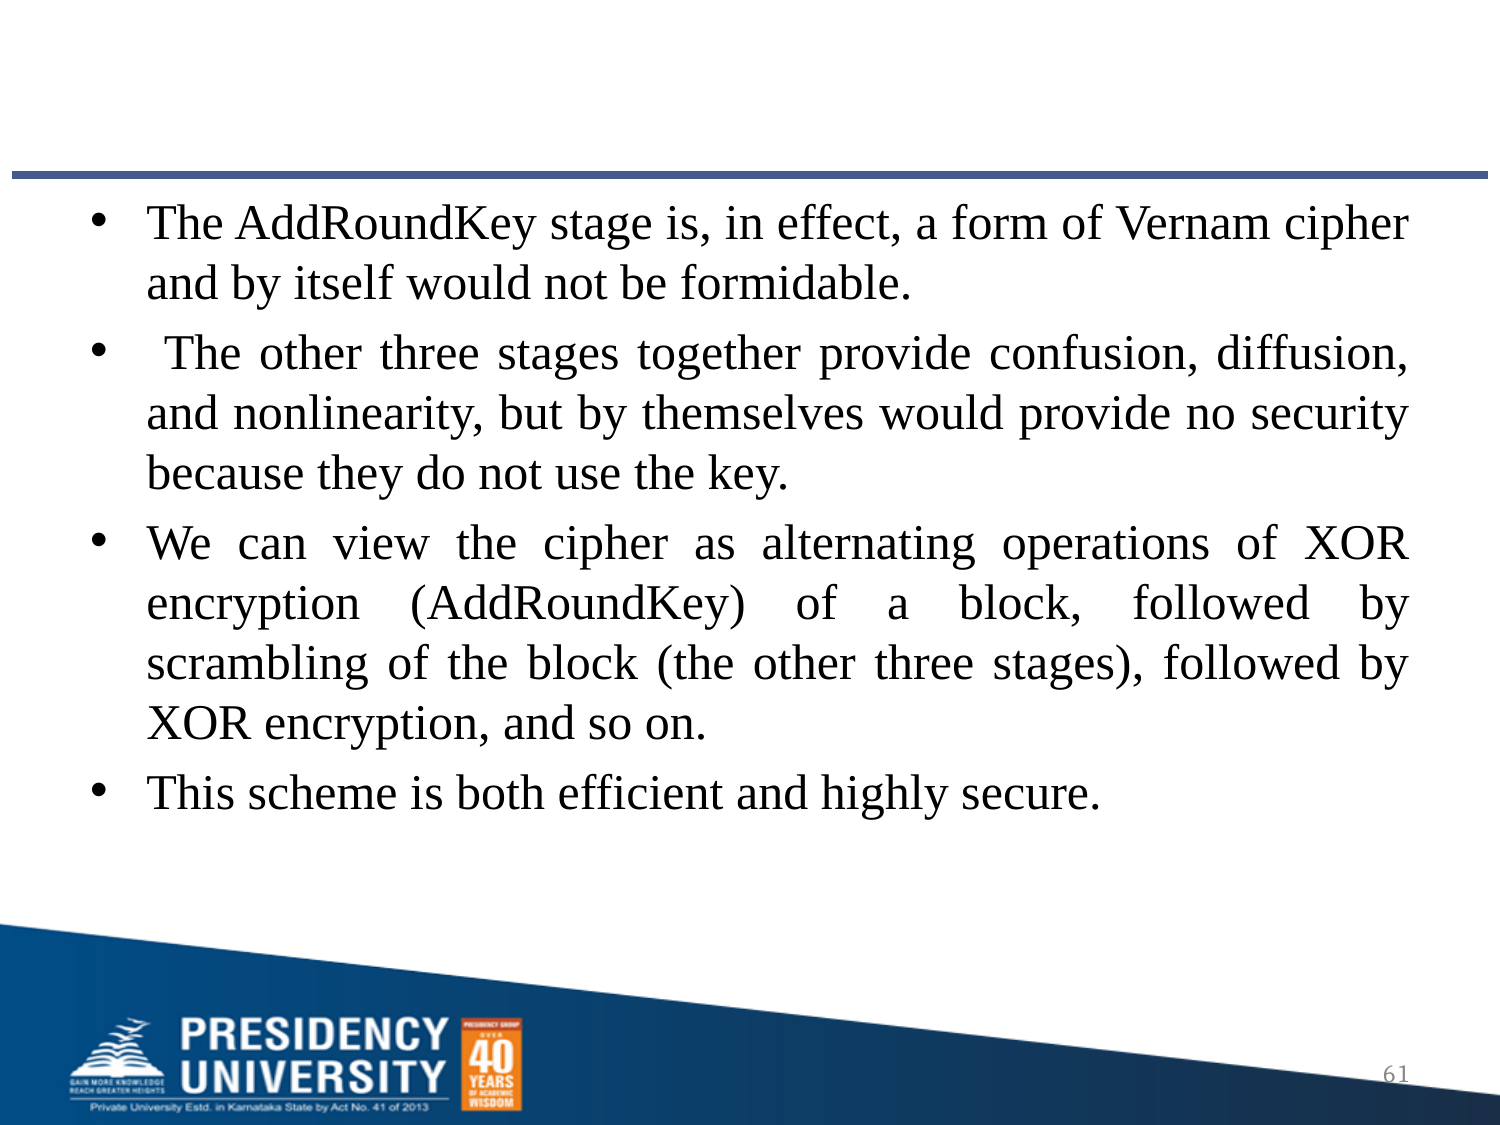

#
The AddRoundKey stage is, in effect, a form of Vernam cipher and by itself would not be formidable.
 The other three stages together provide confusion, diffusion, and nonlinearity, but by themselves would provide no security because they do not use the key.
We can view the cipher as alternating operations of XOR encryption (AddRoundKey) of a block, followed by scrambling of the block (the other three stages), followed by XOR encryption, and so on.
This scheme is both efficient and highly secure.

61